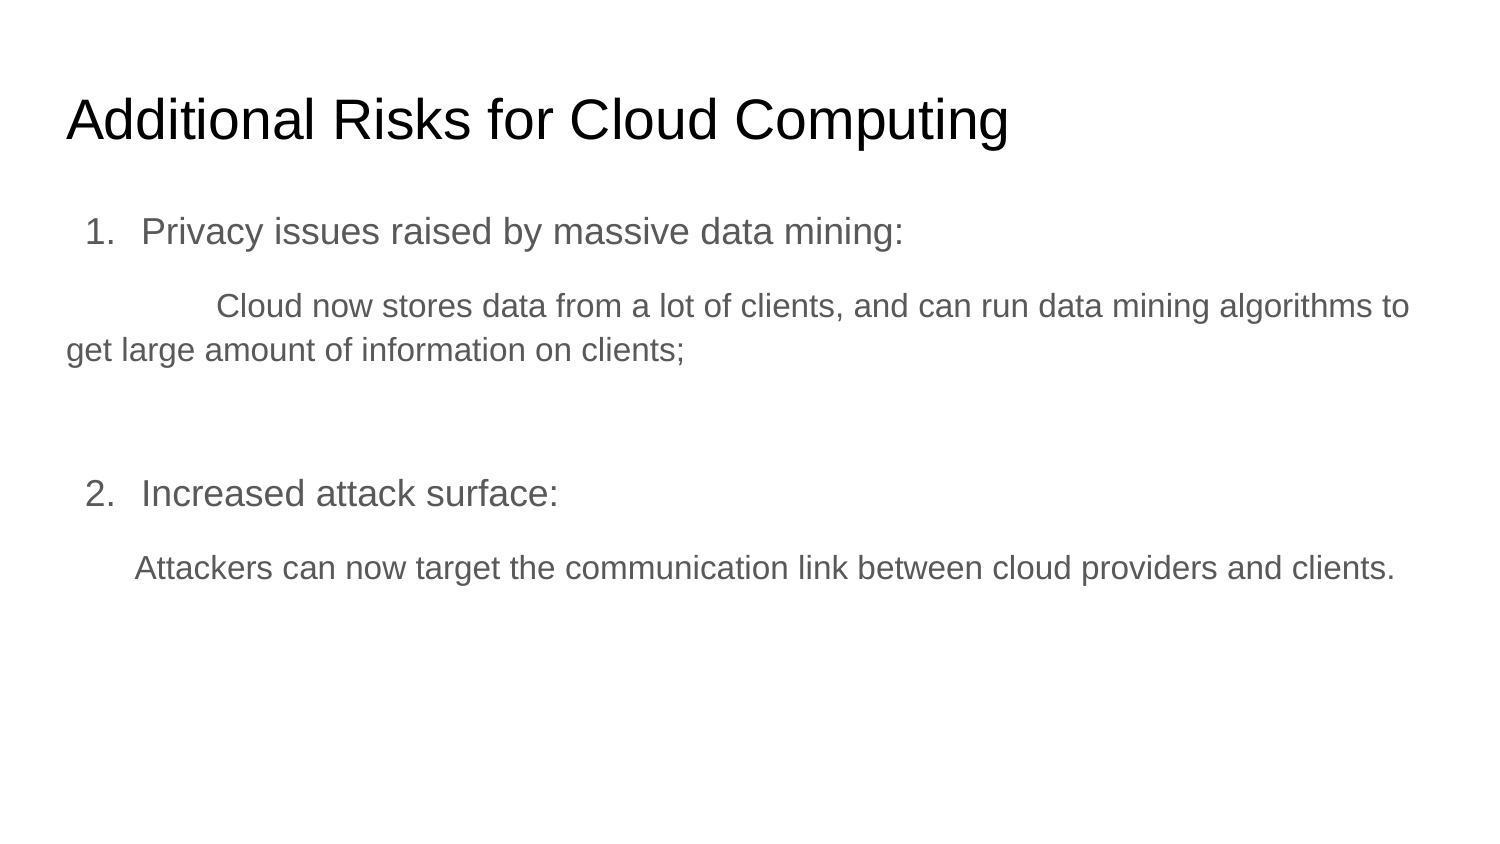

# Additional Risks for Cloud Computing
Privacy issues raised by massive data mining:
	Cloud now stores data from a lot of clients, and can run data mining algorithms to get large amount of information on clients;

Increased attack surface:
       Attackers can now target the communication link between cloud providers and clients.